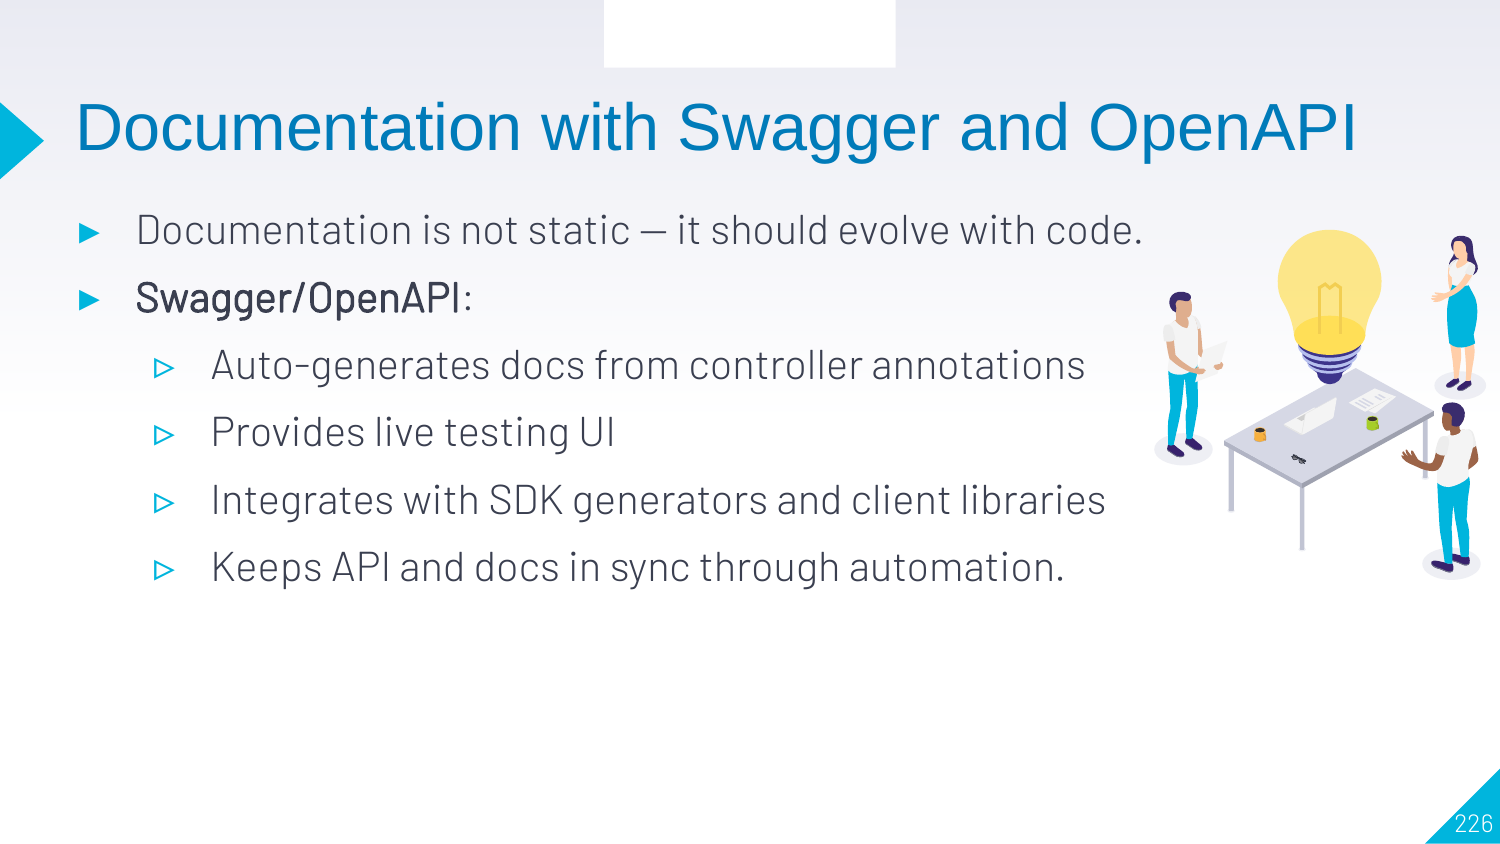

Section Overview

# Documentation with Swagger and OpenAPI
Documentation is not static — it should evolve with code.
Swagger/OpenAPI:
Auto-generates docs from controller annotations
Provides live testing UI
Integrates with SDK generators and client libraries
Keeps API and docs in sync through automation.

226